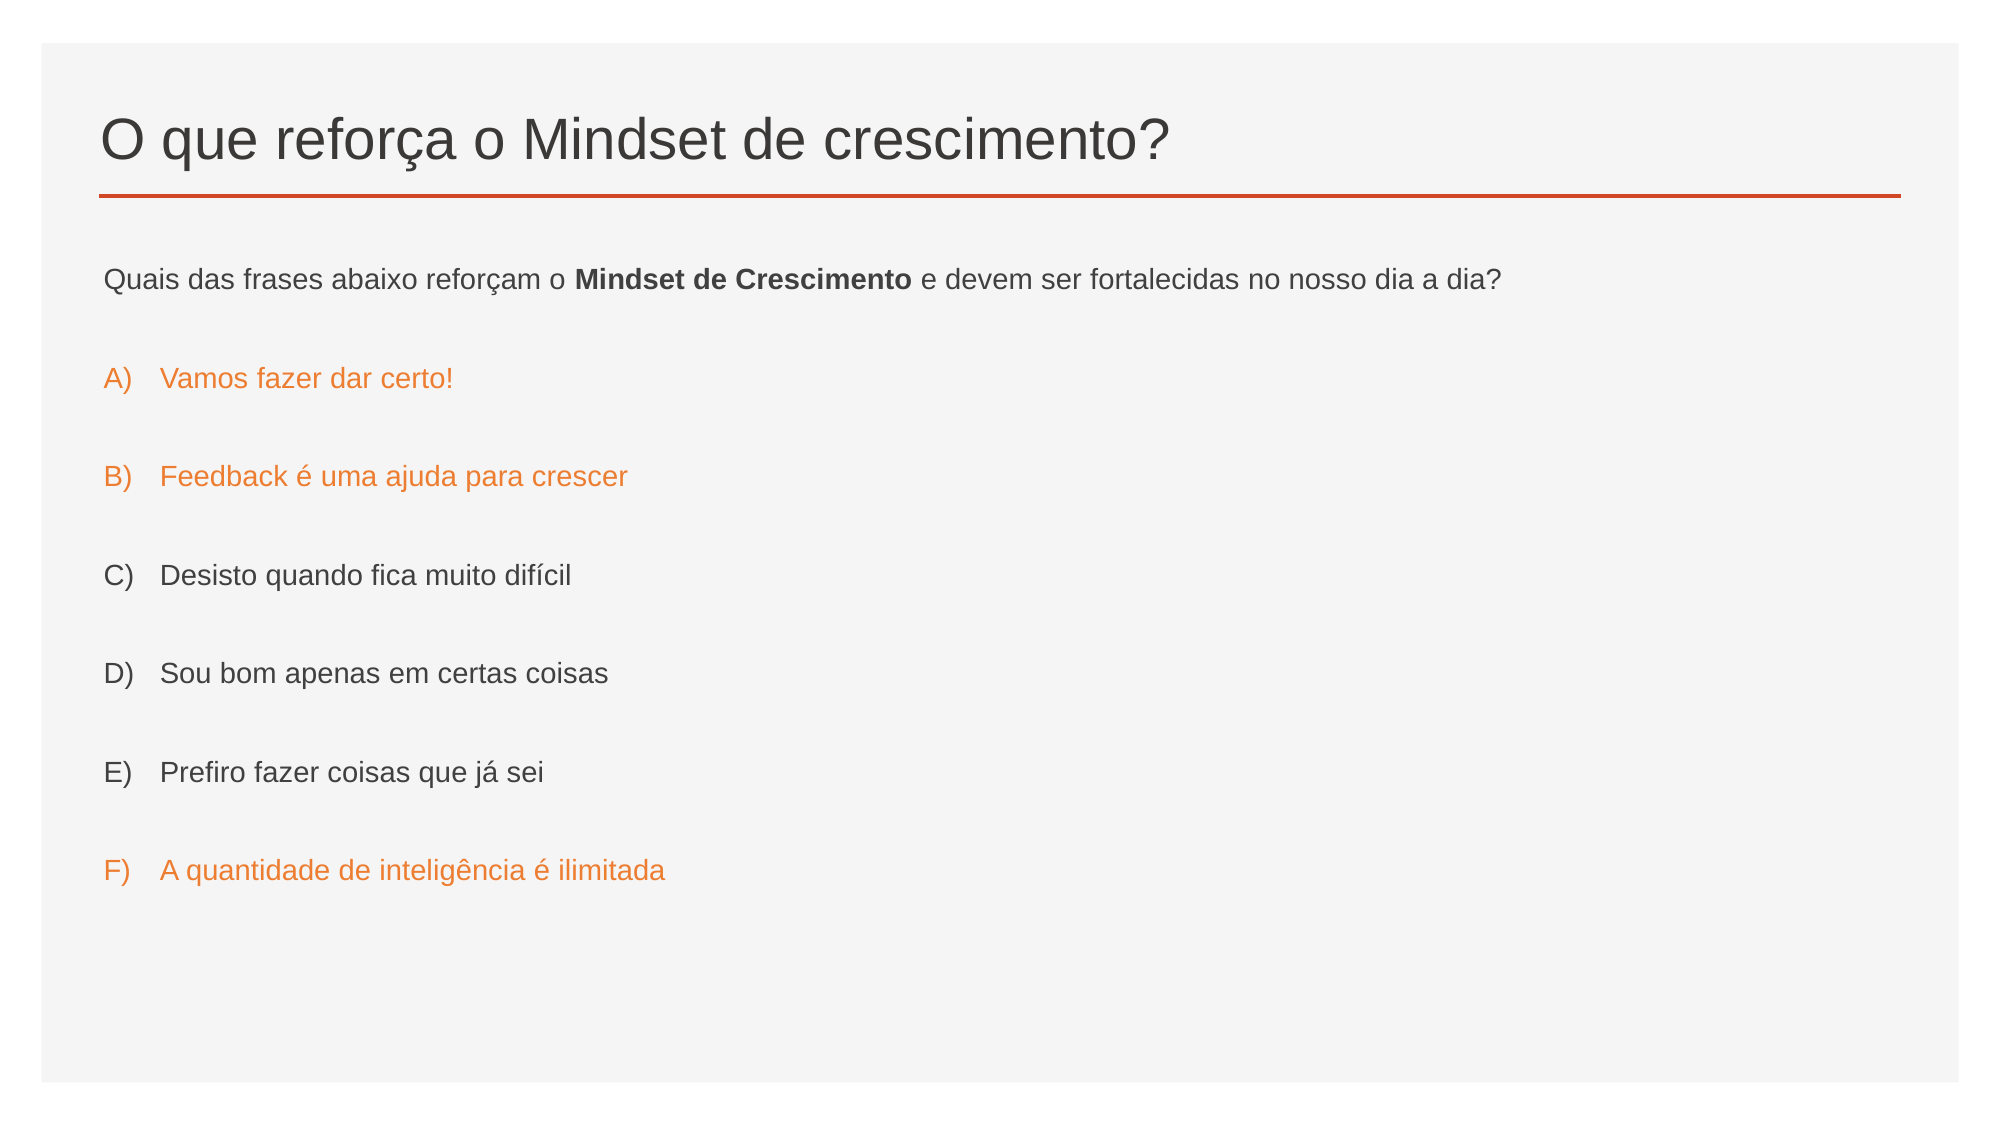

# O que reforça o Mindset de crescimento?
Quais das frases abaixo reforçam o Mindset de Crescimento e devem ser fortalecidas no nosso dia a dia?
Vamos fazer dar certo!
Feedback é uma ajuda para crescer
Desisto quando fica muito difícil
Sou bom apenas em certas coisas
Prefiro fazer coisas que já sei
A quantidade de inteligência é ilimitada